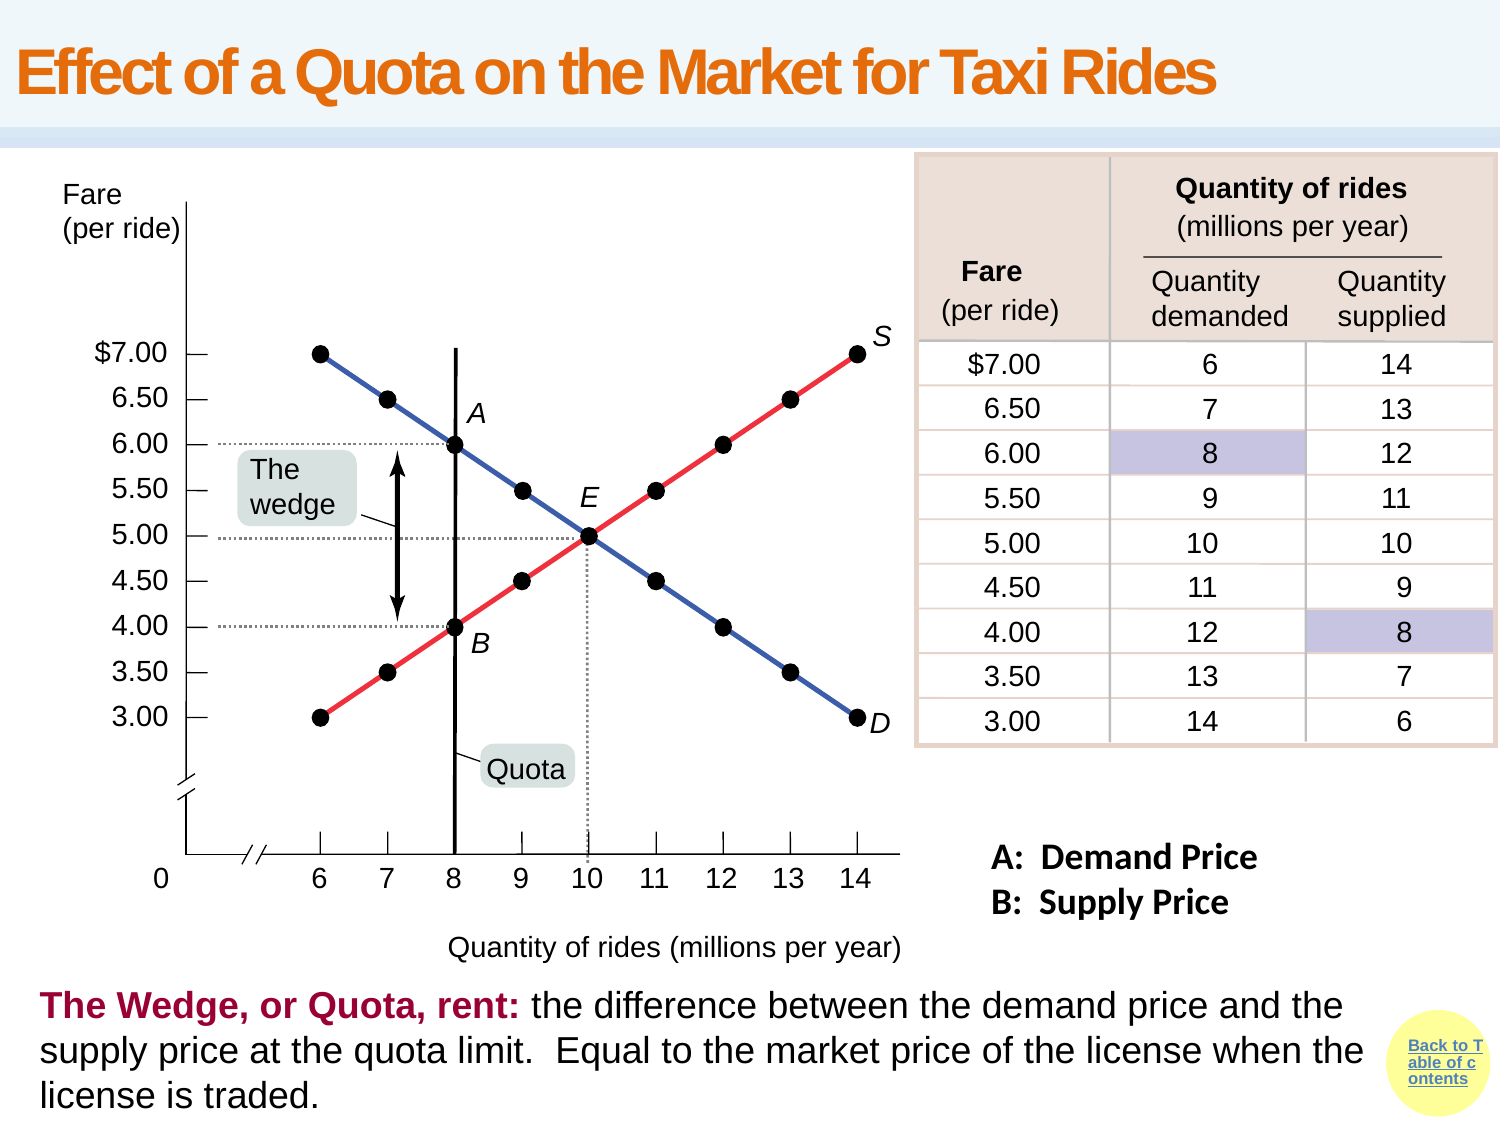

# Effect of a Quota on the Market for Taxi Rides

Quantity of rides
Fare
(per ride)

(millions per year)
Fare

Quantity demanded
Quantity supplied
(per ride)
S
$7.00

$7.00
6
14

6.50

$
6.50

7
13
A

6.00

$
6.00
8
12

The wedge

5.50

E
$
5.50
9
11

5.00

$
5.00
10
10

4.50

$
4.50
11
9

4.00

$
4.00
12
8

B

3.50

$
3.50
13
7

3.00

$
3.00
14
6
D

Quota

A:  Demand Price
B:  Supply Price

0
6
7
8
9
10
11
12
13
14
Quantity of rides (millions per year)
The Wedge, or Quota, rent: the difference between the demand price and the supply price at the quota limit.  Equal to the market price of the license when the license is traded.